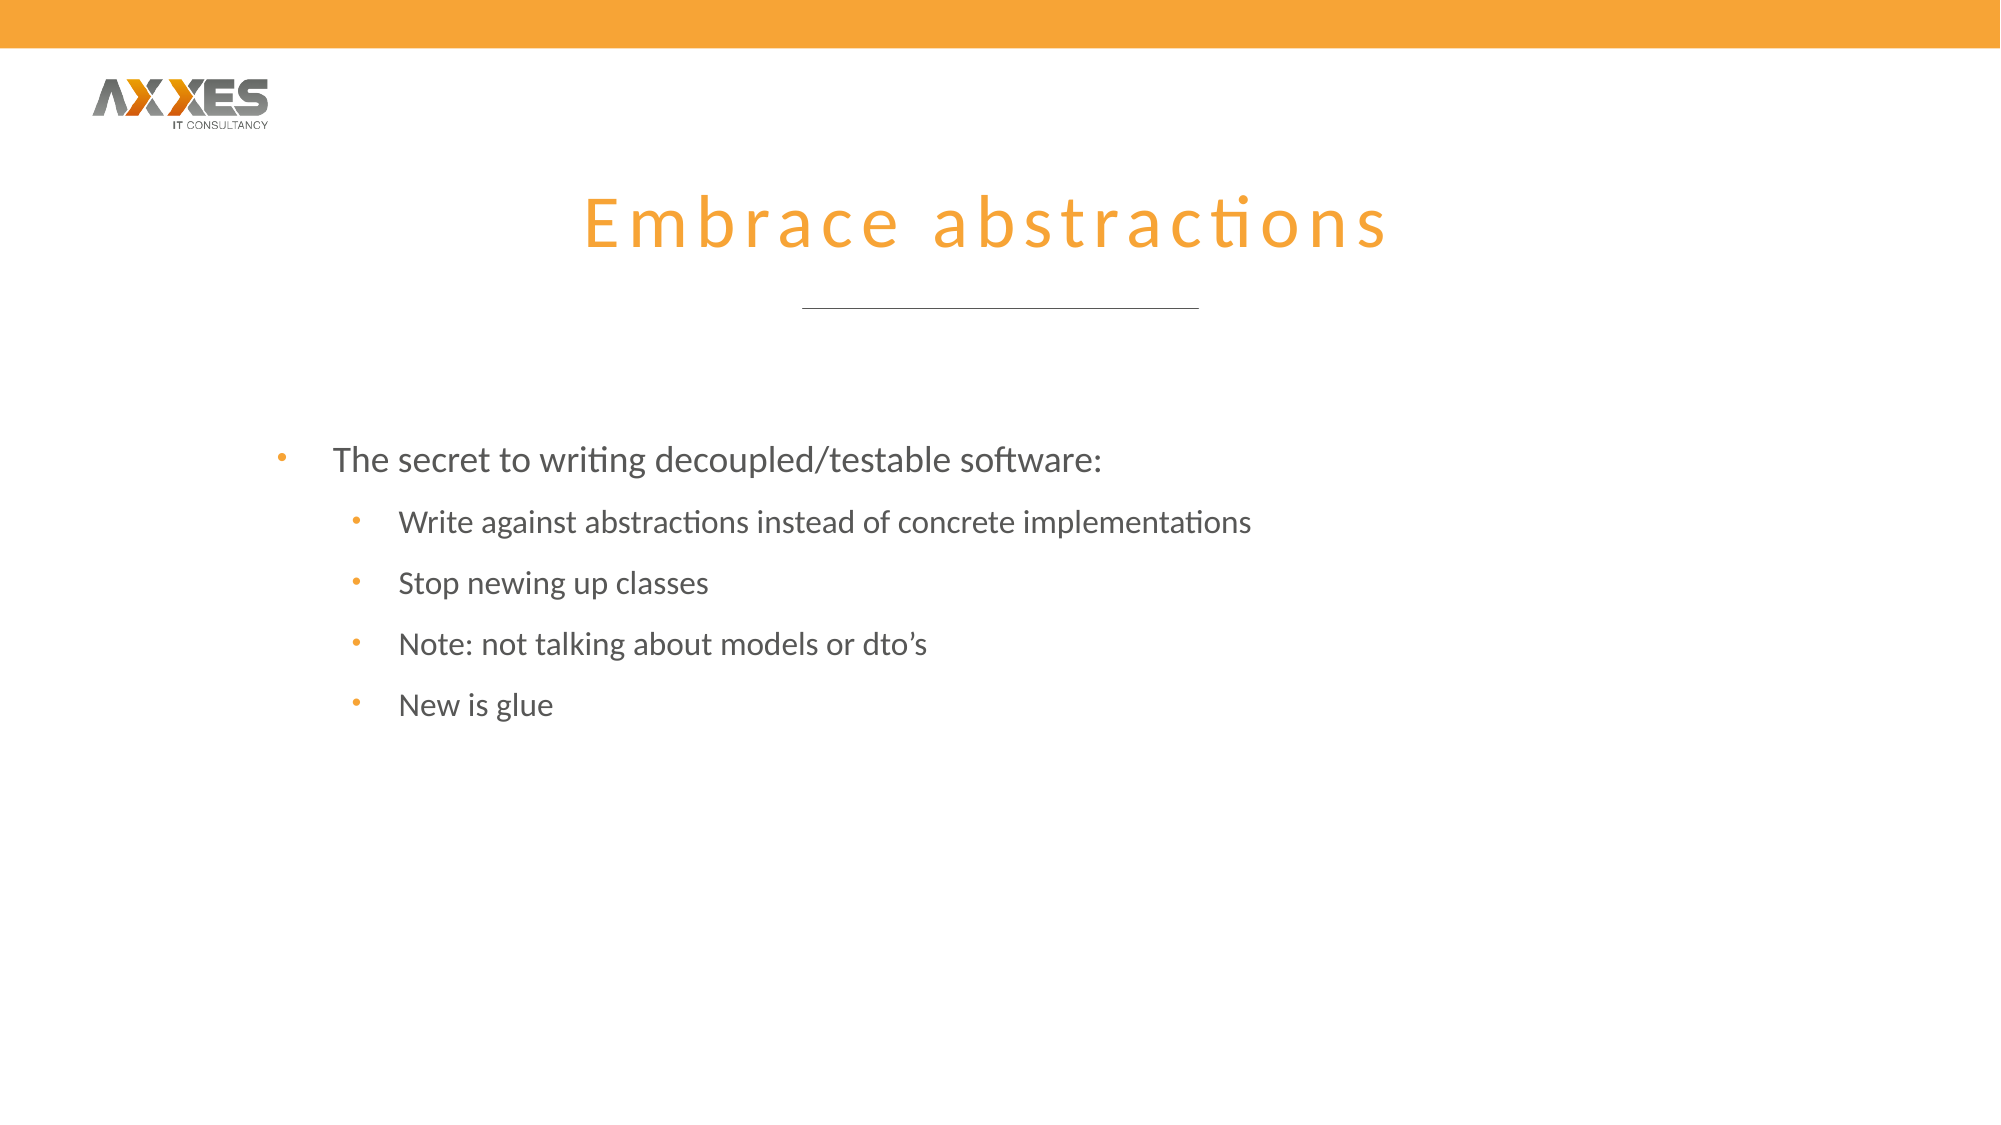

# Embrace abstractions
The secret to writing decoupled/testable software:
Write against abstractions instead of concrete implementations
Stop newing up classes
Note: not talking about models or dto’s
New is glue